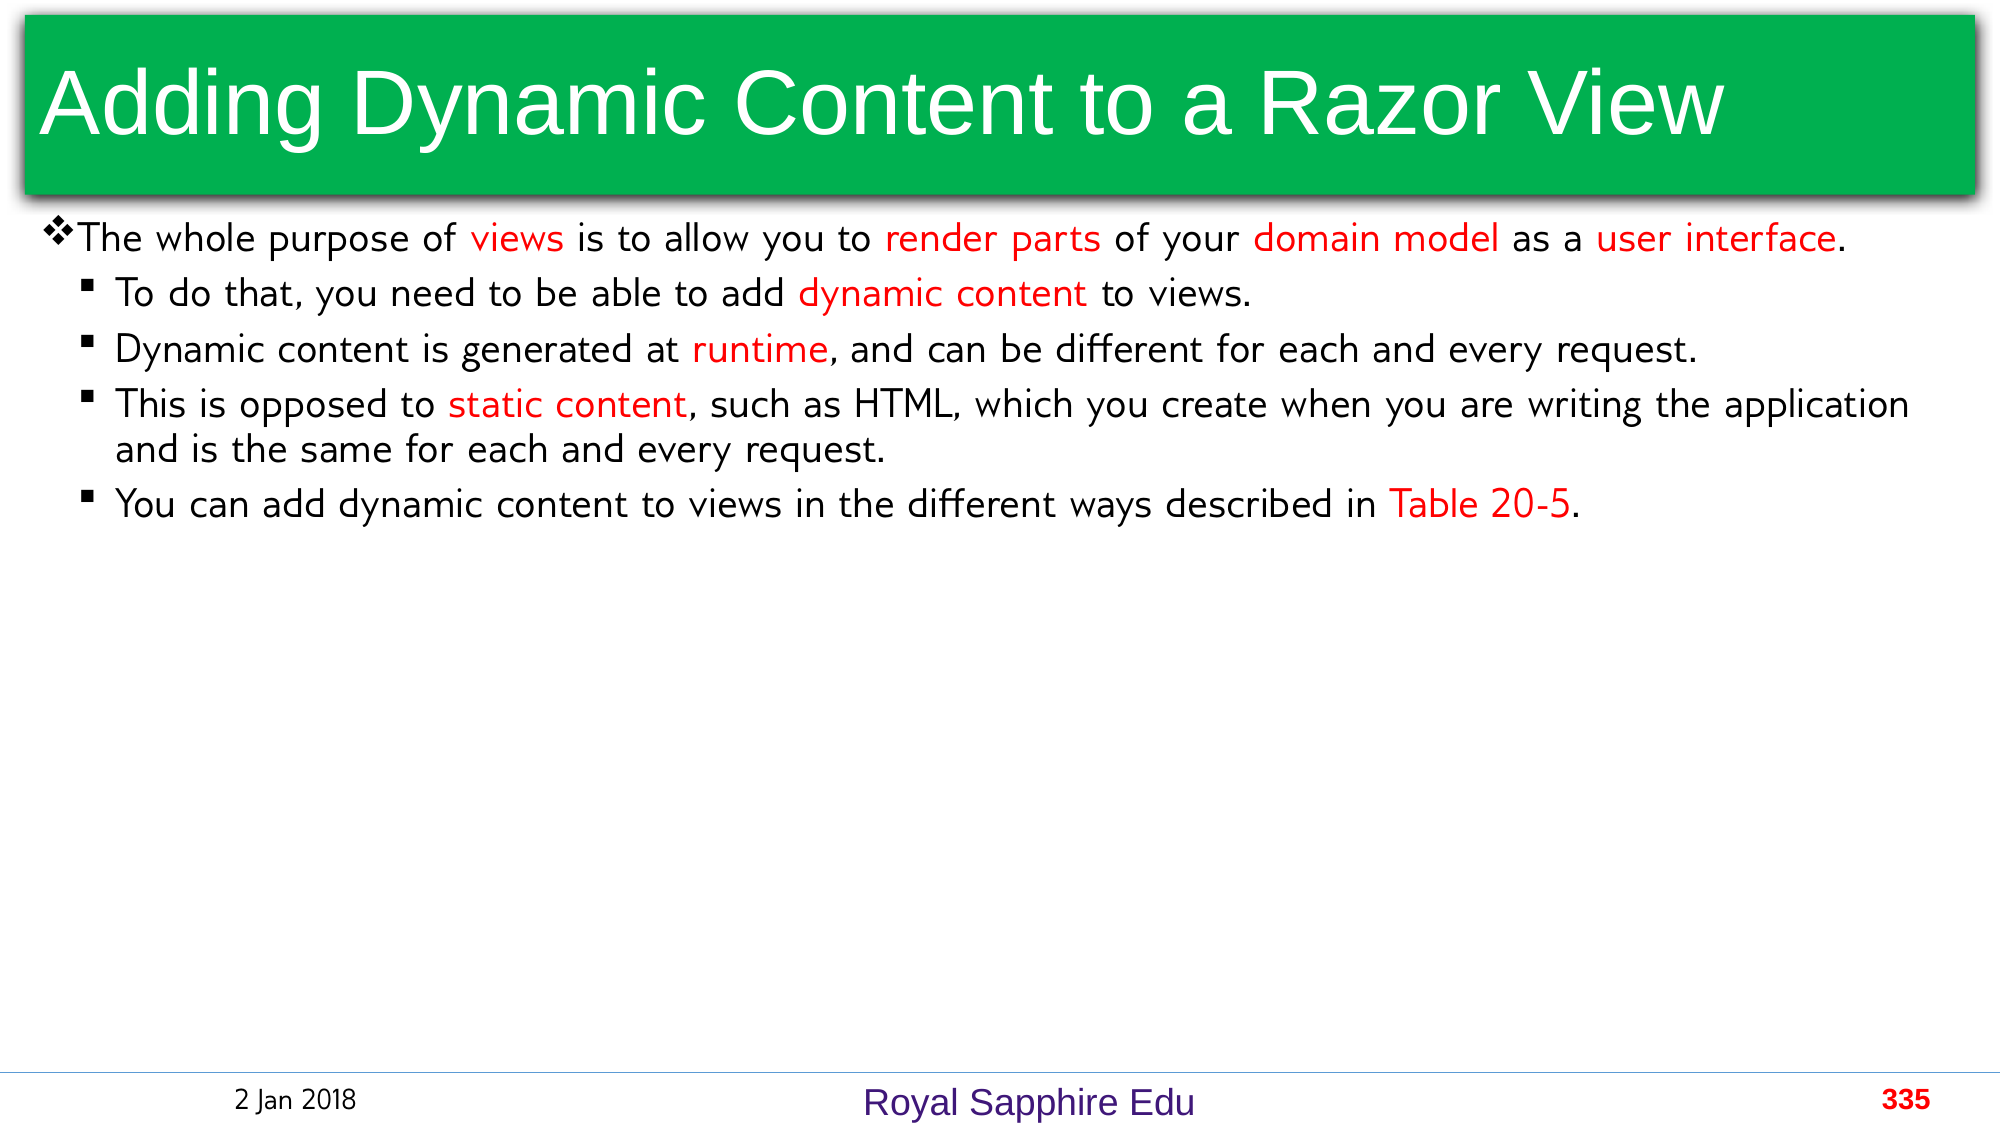

# Adding Dynamic Content to a Razor View
The whole purpose of views is to allow you to render parts of your domain model as a user interface.
To do that, you need to be able to add dynamic content to views.
Dynamic content is generated at runtime, and can be different for each and every request.
This is opposed to static content, such as HTML, which you create when you are writing the application and is the same for each and every request.
You can add dynamic content to views in the different ways described in Table 20-5.
2 Jan 2018
335